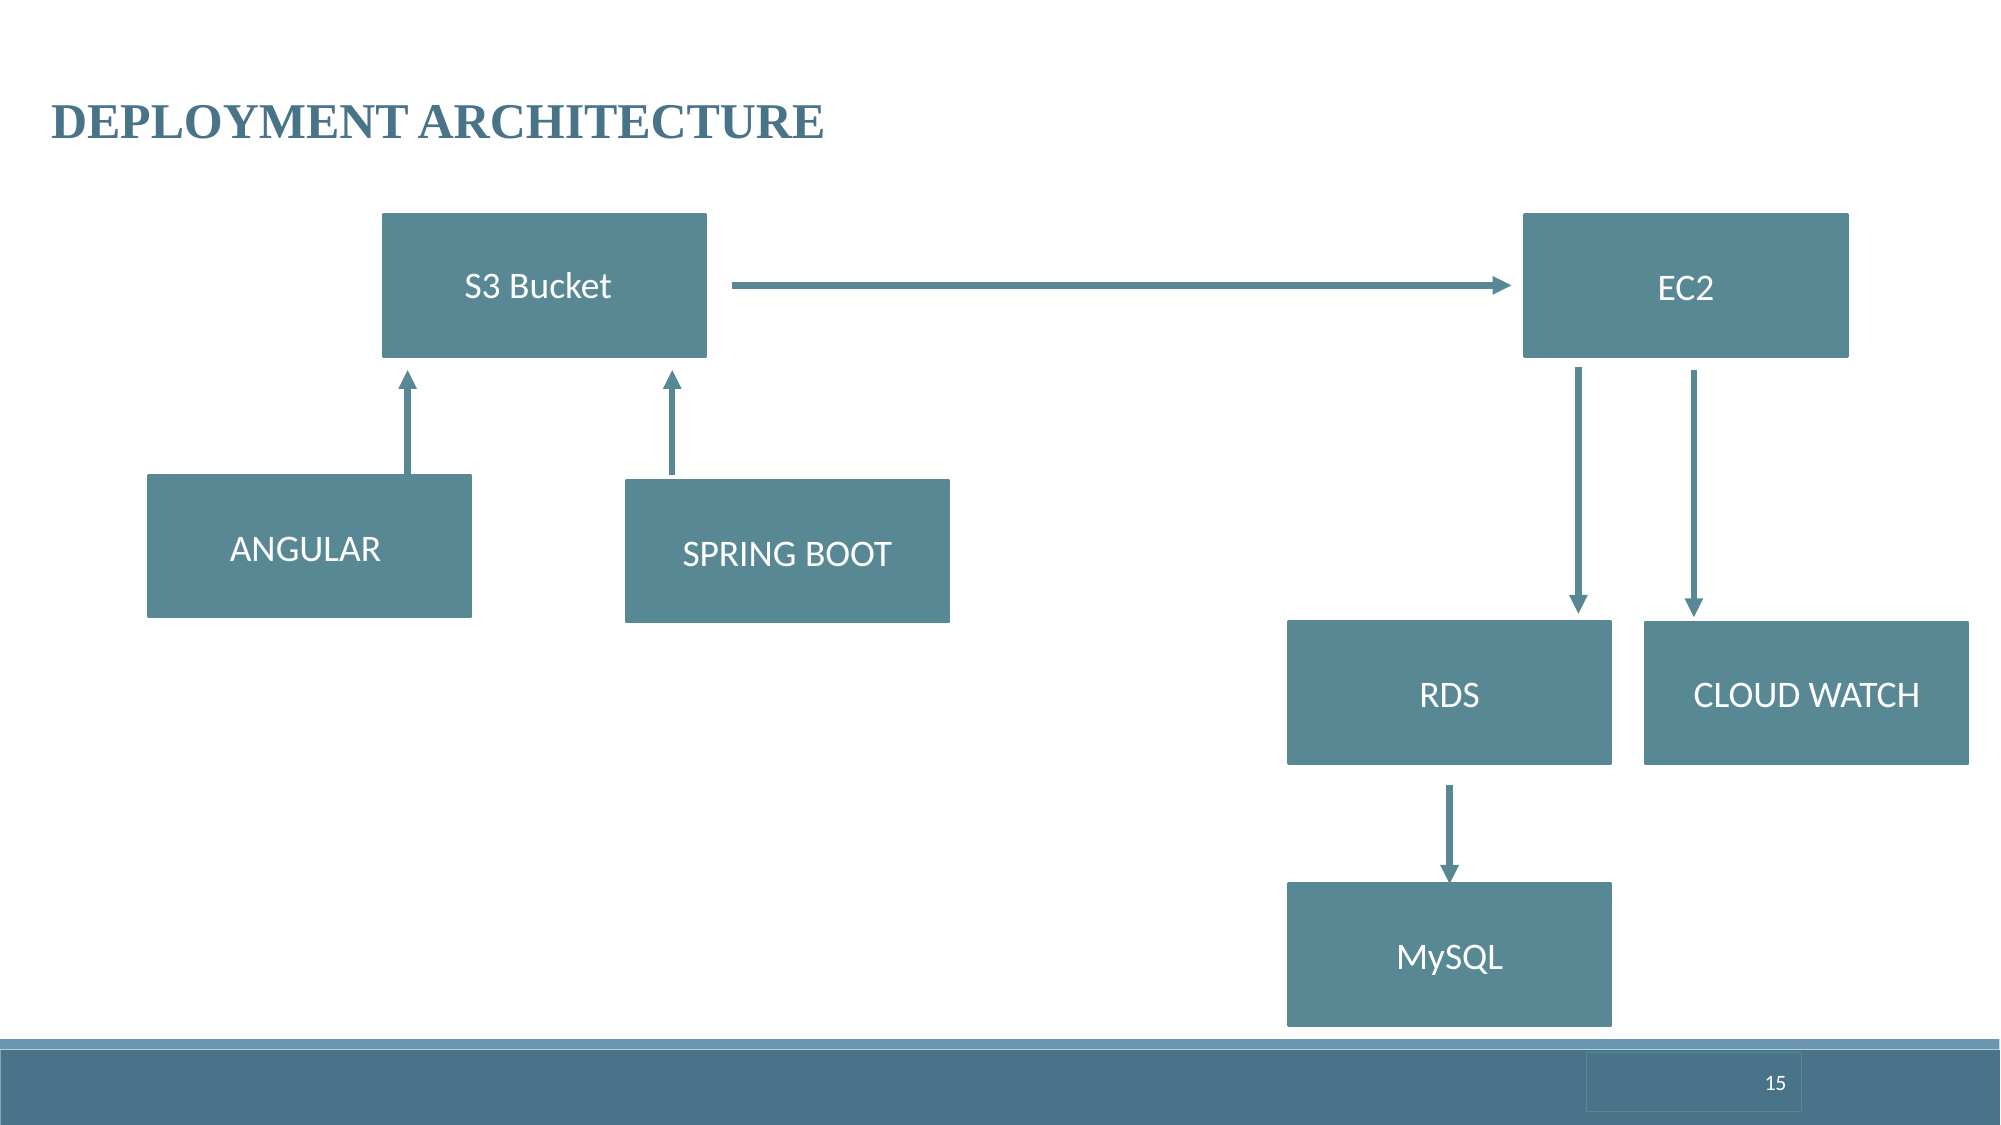

DEPLOYMENT ARCHITECTURE
EC2

S3 Bucket
ANGULAR
SPRING BOOT
RDS
CLOUD WATCH
MySQL
15